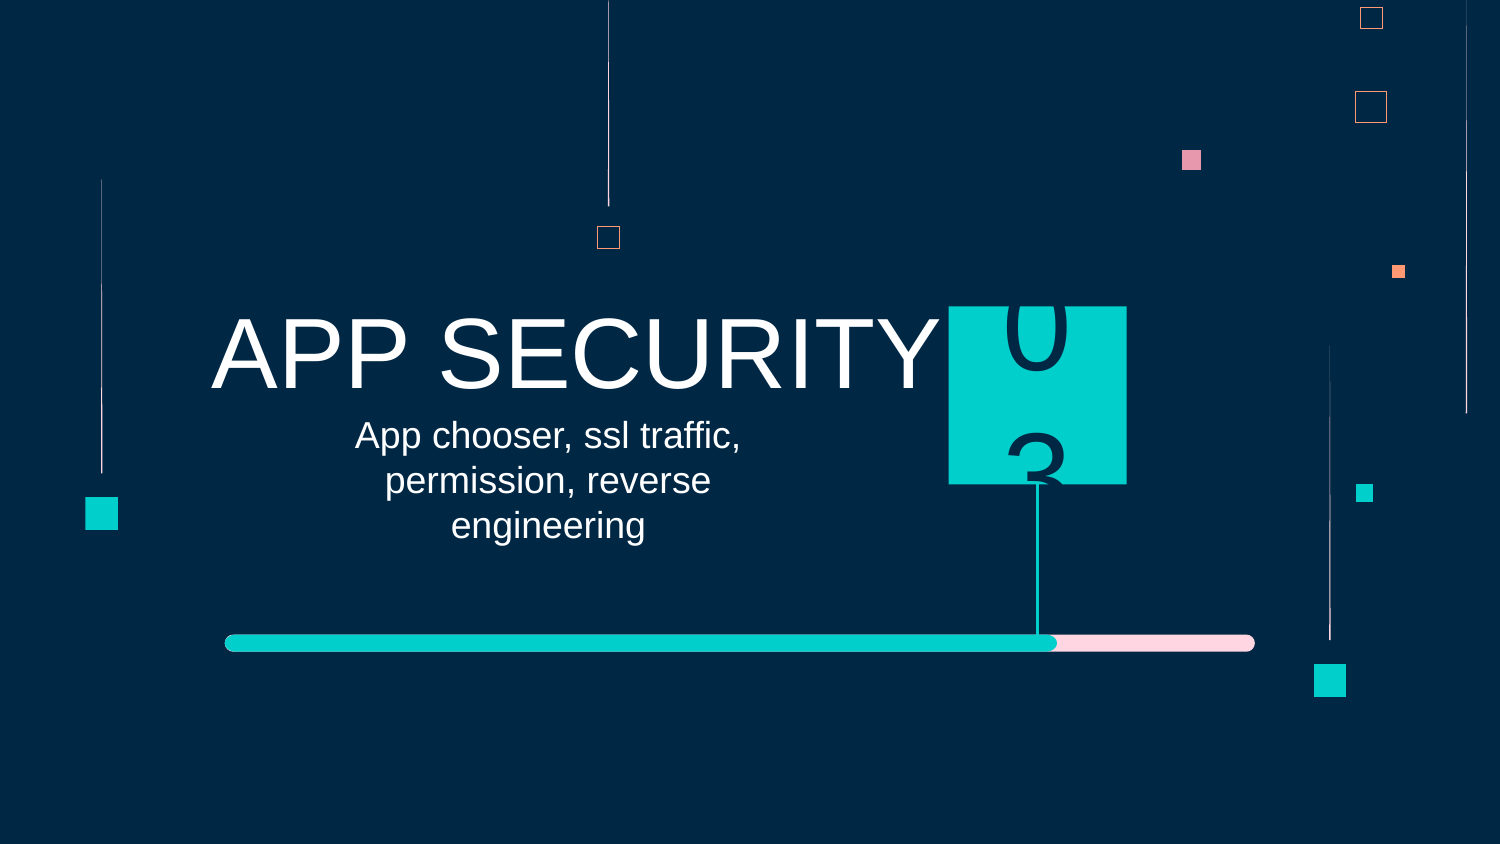

# APP SECURITY

03
App chooser, ssl traffic, permission, reverse engineering